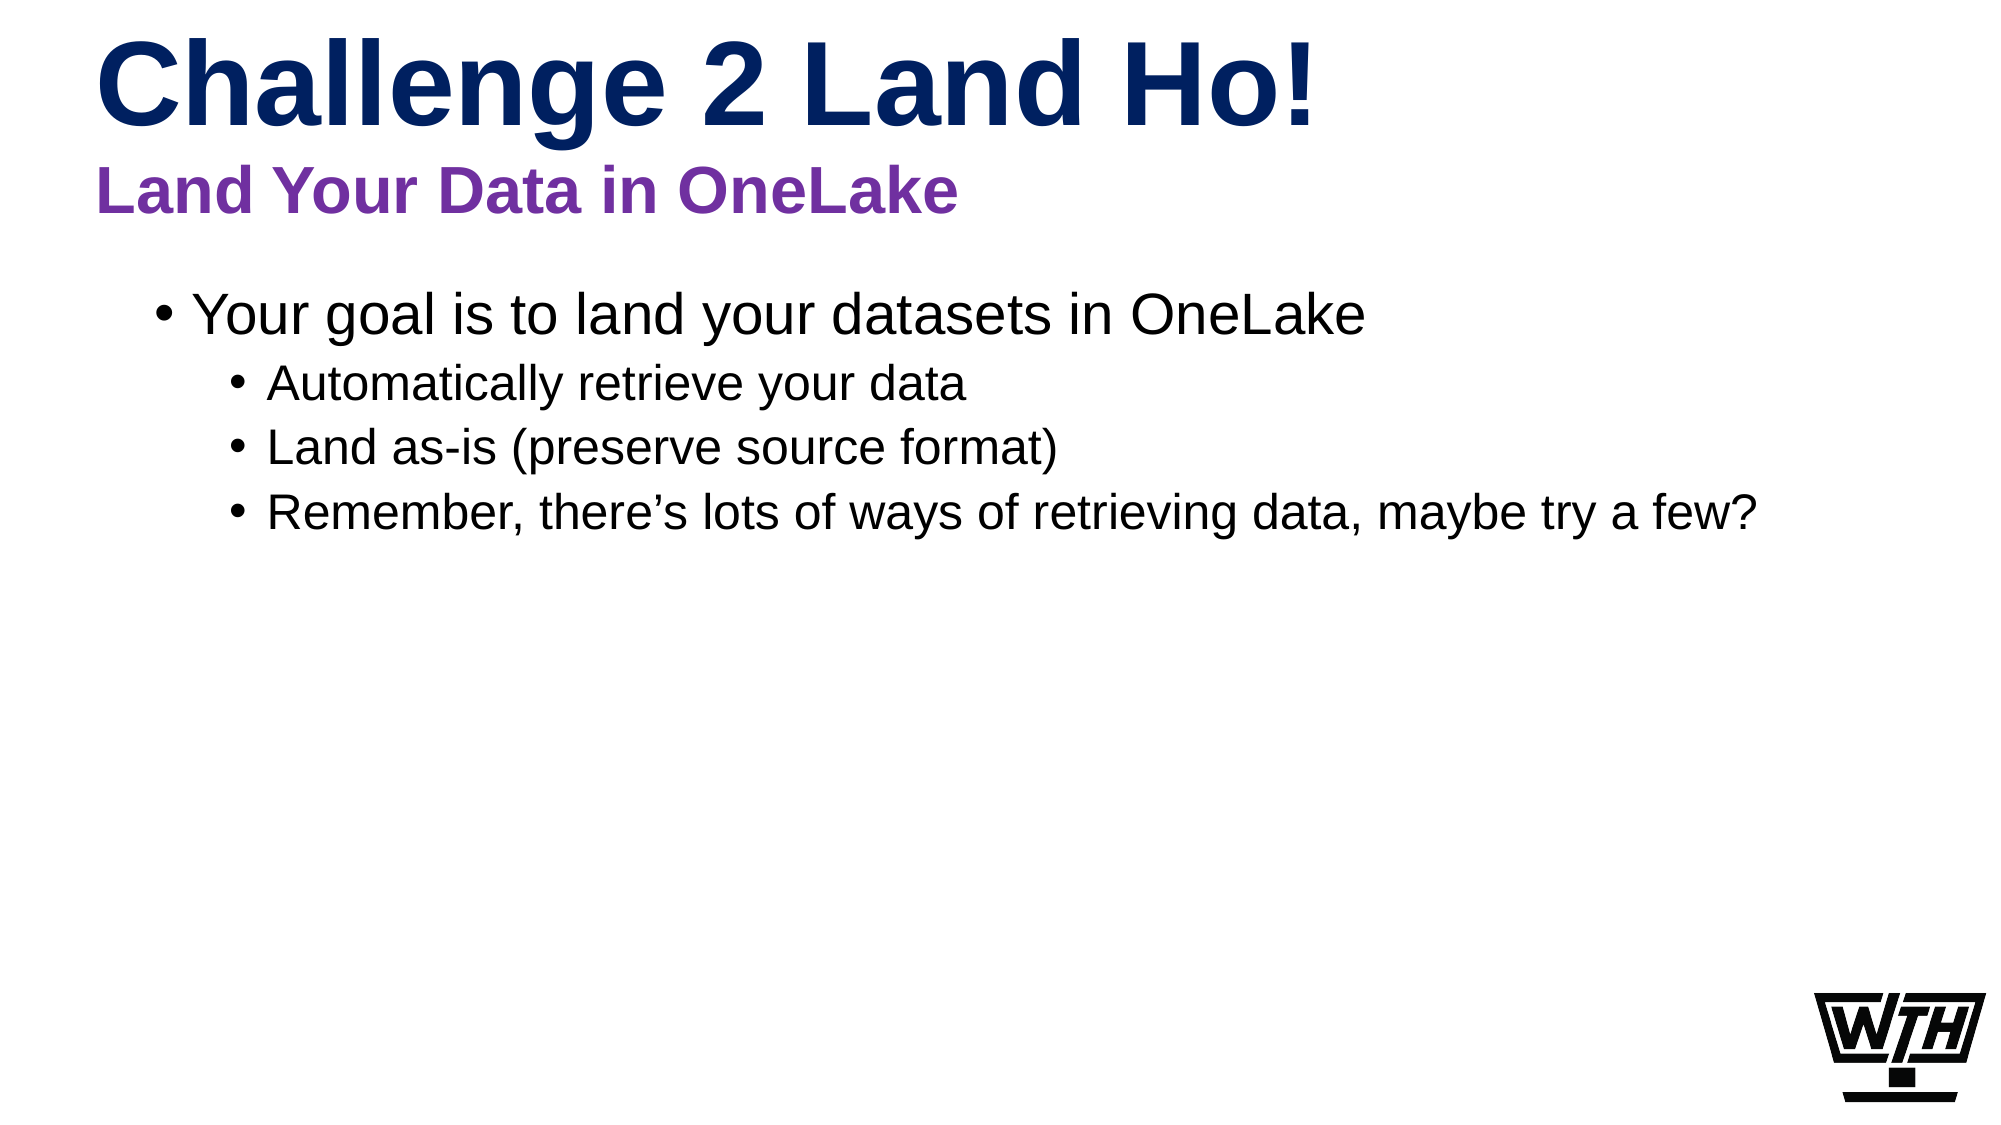

# Challenge 2 Land Ho!
Land Your Data in OneLake
Your goal is to land your datasets in OneLake
Automatically retrieve your data
Land as-is (preserve source format)
Remember, there’s lots of ways of retrieving data, maybe try a few?